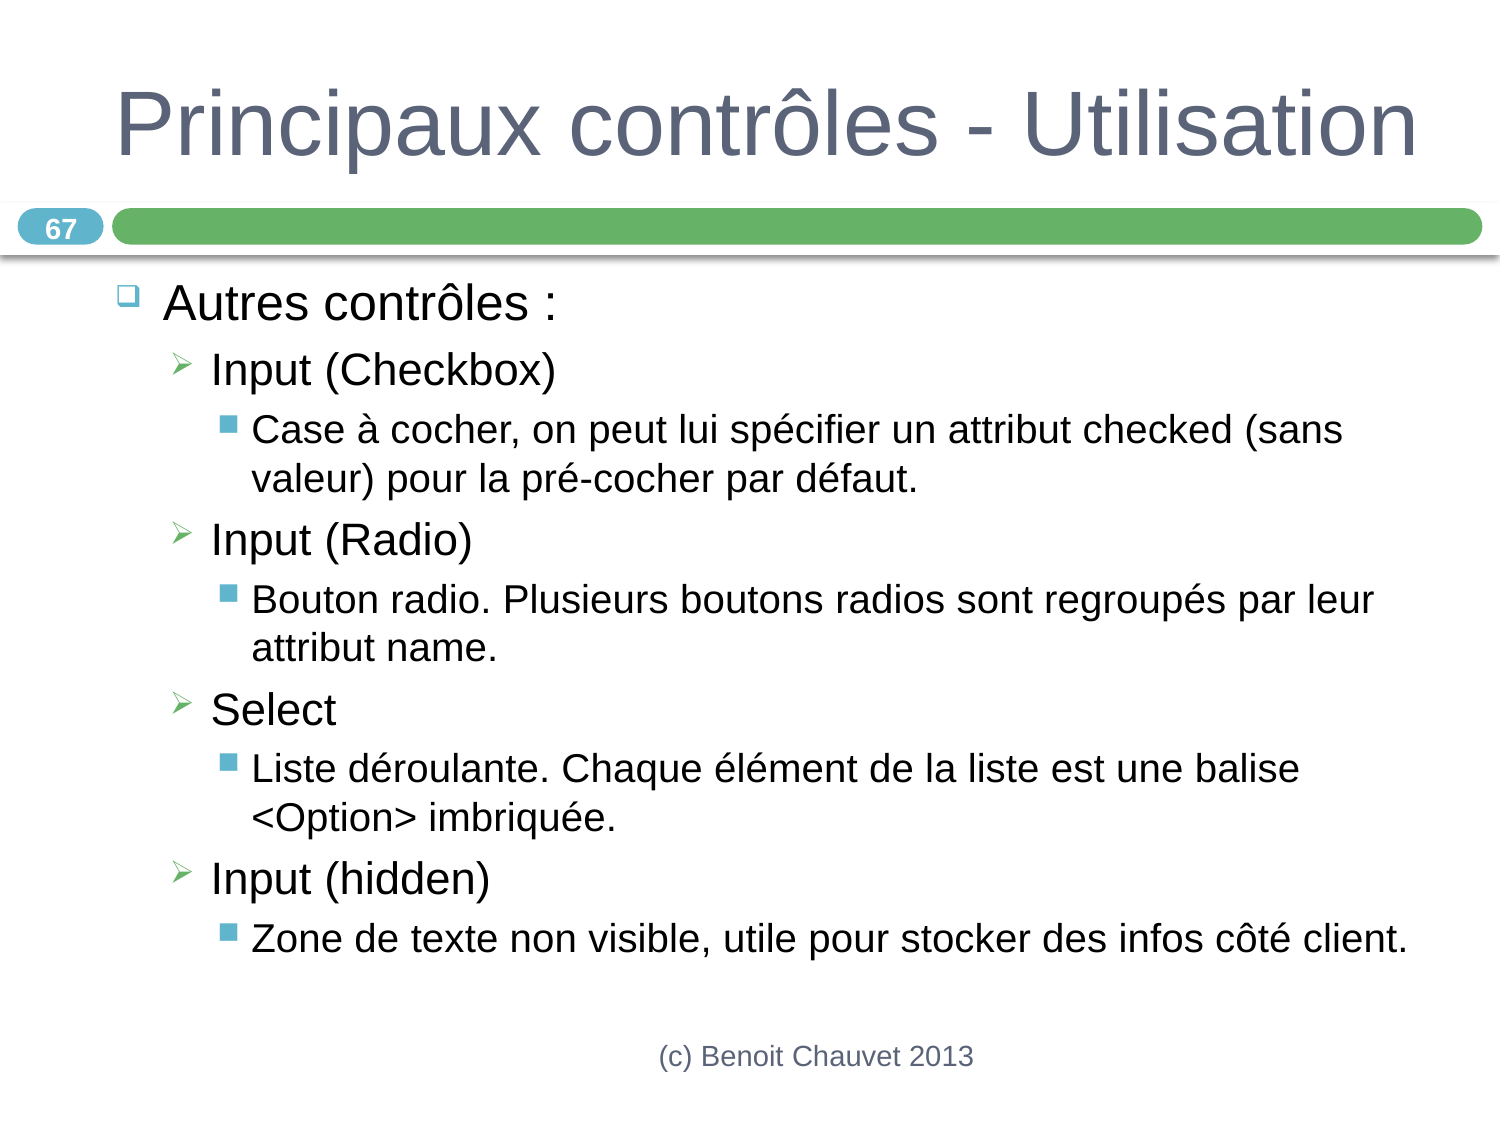

# Principaux contrôles - Utilisation
67
Autres contrôles :
Input (Checkbox)
Case à cocher, on peut lui spécifier un attribut checked (sans valeur) pour la pré-cocher par défaut.
Input (Radio)
Bouton radio. Plusieurs boutons radios sont regroupés par leur attribut name.
Select
Liste déroulante. Chaque élément de la liste est une balise <Option> imbriquée.
Input (hidden)
Zone de texte non visible, utile pour stocker des infos côté client.

(c) Benoit Chauvet 2013